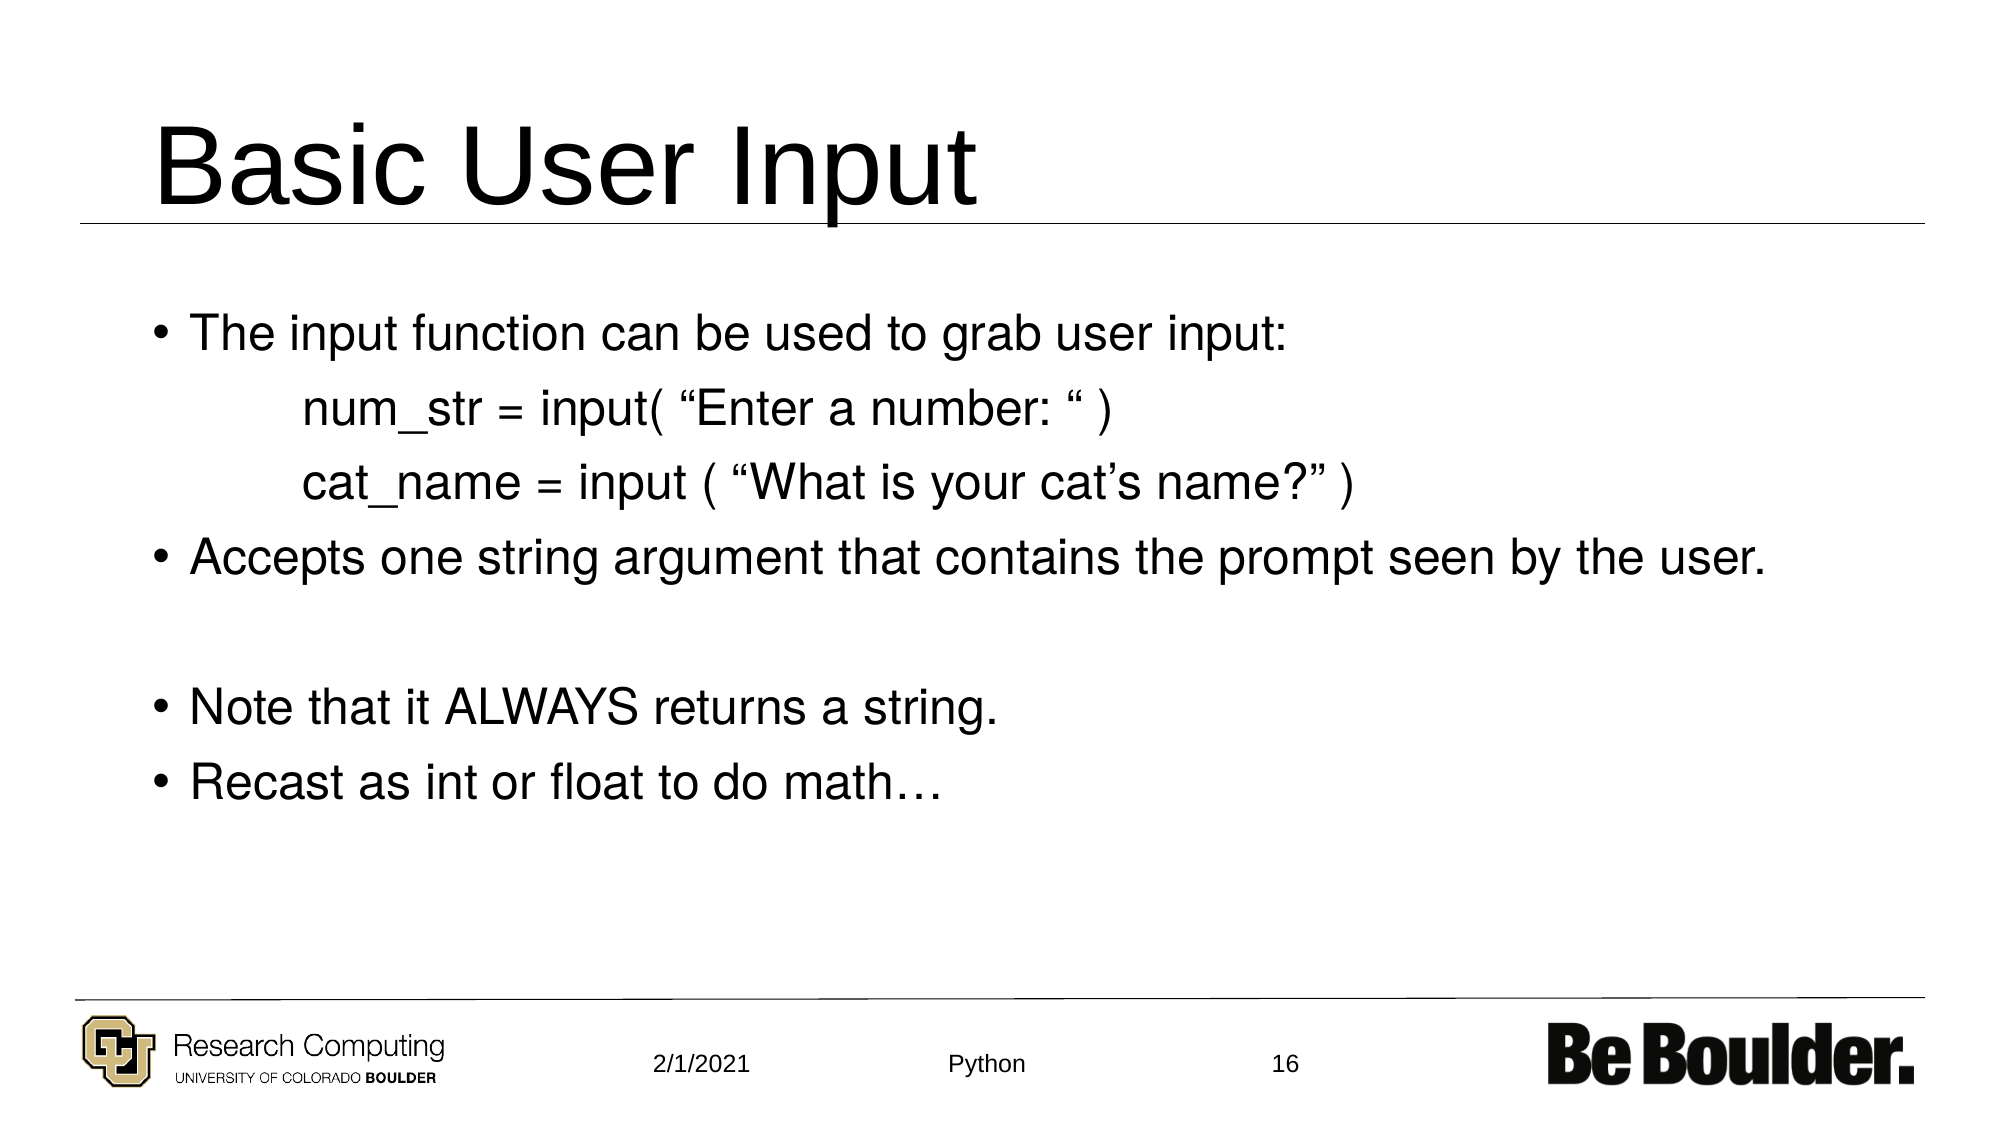

# Basic User Input
The input function can be used to grab user input:
	num_str = input( “Enter a number: “ )
	cat_name = input ( “What is your cat’s name?” )
Accepts one string argument that contains the prompt seen by the user.

Note that it ALWAYS returns a string.
Recast as int or float to do math…
2/1/2021
16
Python